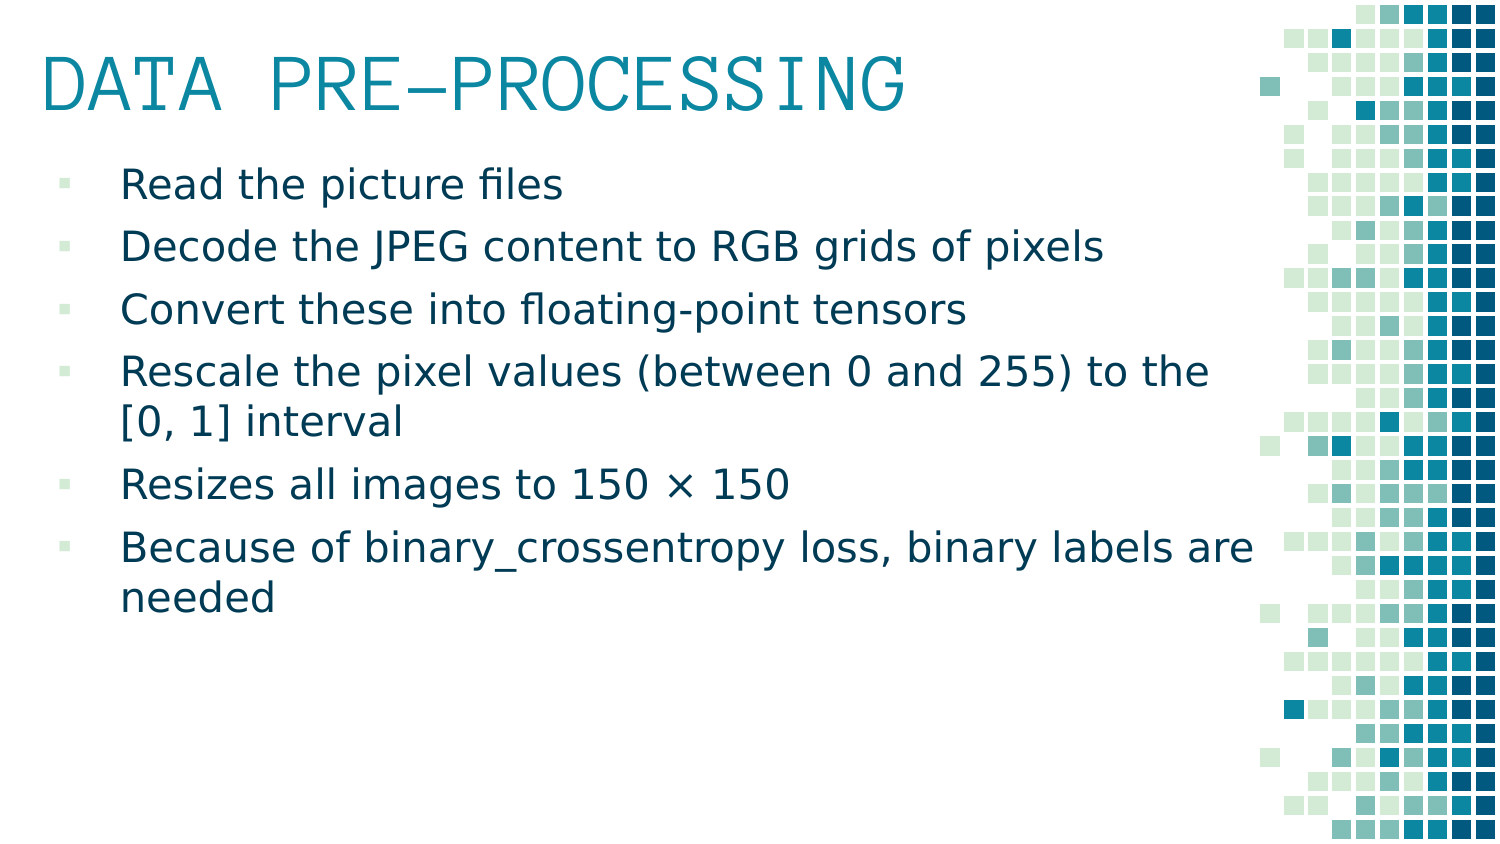

# DATA PRE-PROCESSING
Read the picture files
Decode the JPEG content to RGB grids of pixels
Convert these into floating-point tensors
Rescale the pixel values (between 0 and 255) to the [0, 1] interval
Resizes all images to 150 × 150
Because of binary_crossentropy loss, binary labels are needed